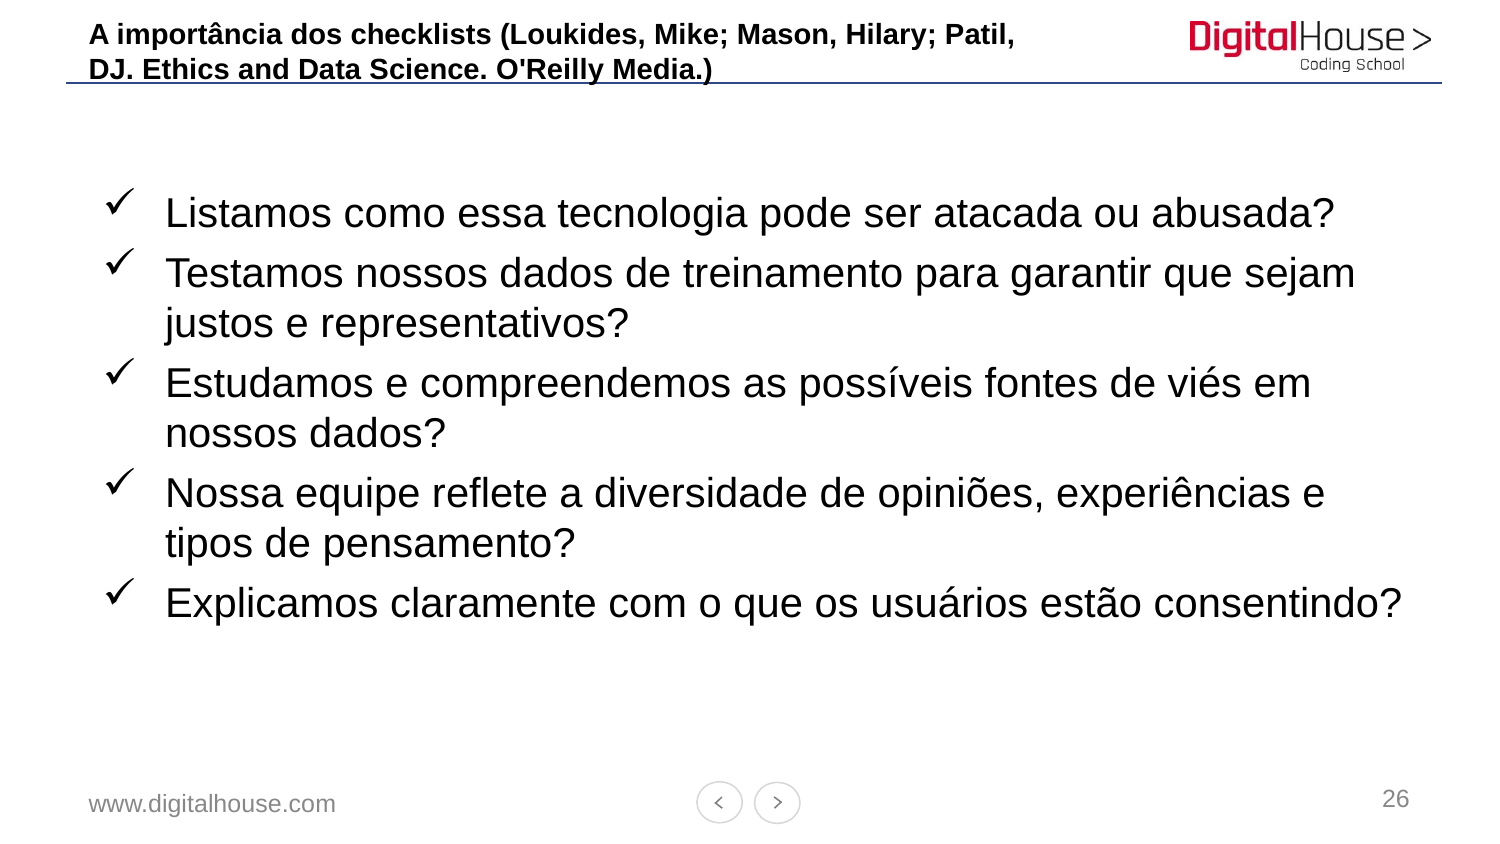

# A importância dos checklists (Loukides, Mike; Mason, Hilary; Patil, DJ. Ethics and Data Science. O'Reilly Media.)
Listamos como essa tecnologia pode ser atacada ou abusada?
Testamos nossos dados de treinamento para garantir que sejam justos e representativos?
Estudamos e compreendemos as possíveis fontes de viés em nossos dados?
Nossa equipe reflete a diversidade de opiniões, experiências e tipos de pensamento?
Explicamos claramente com o que os usuários estão consentindo?
26